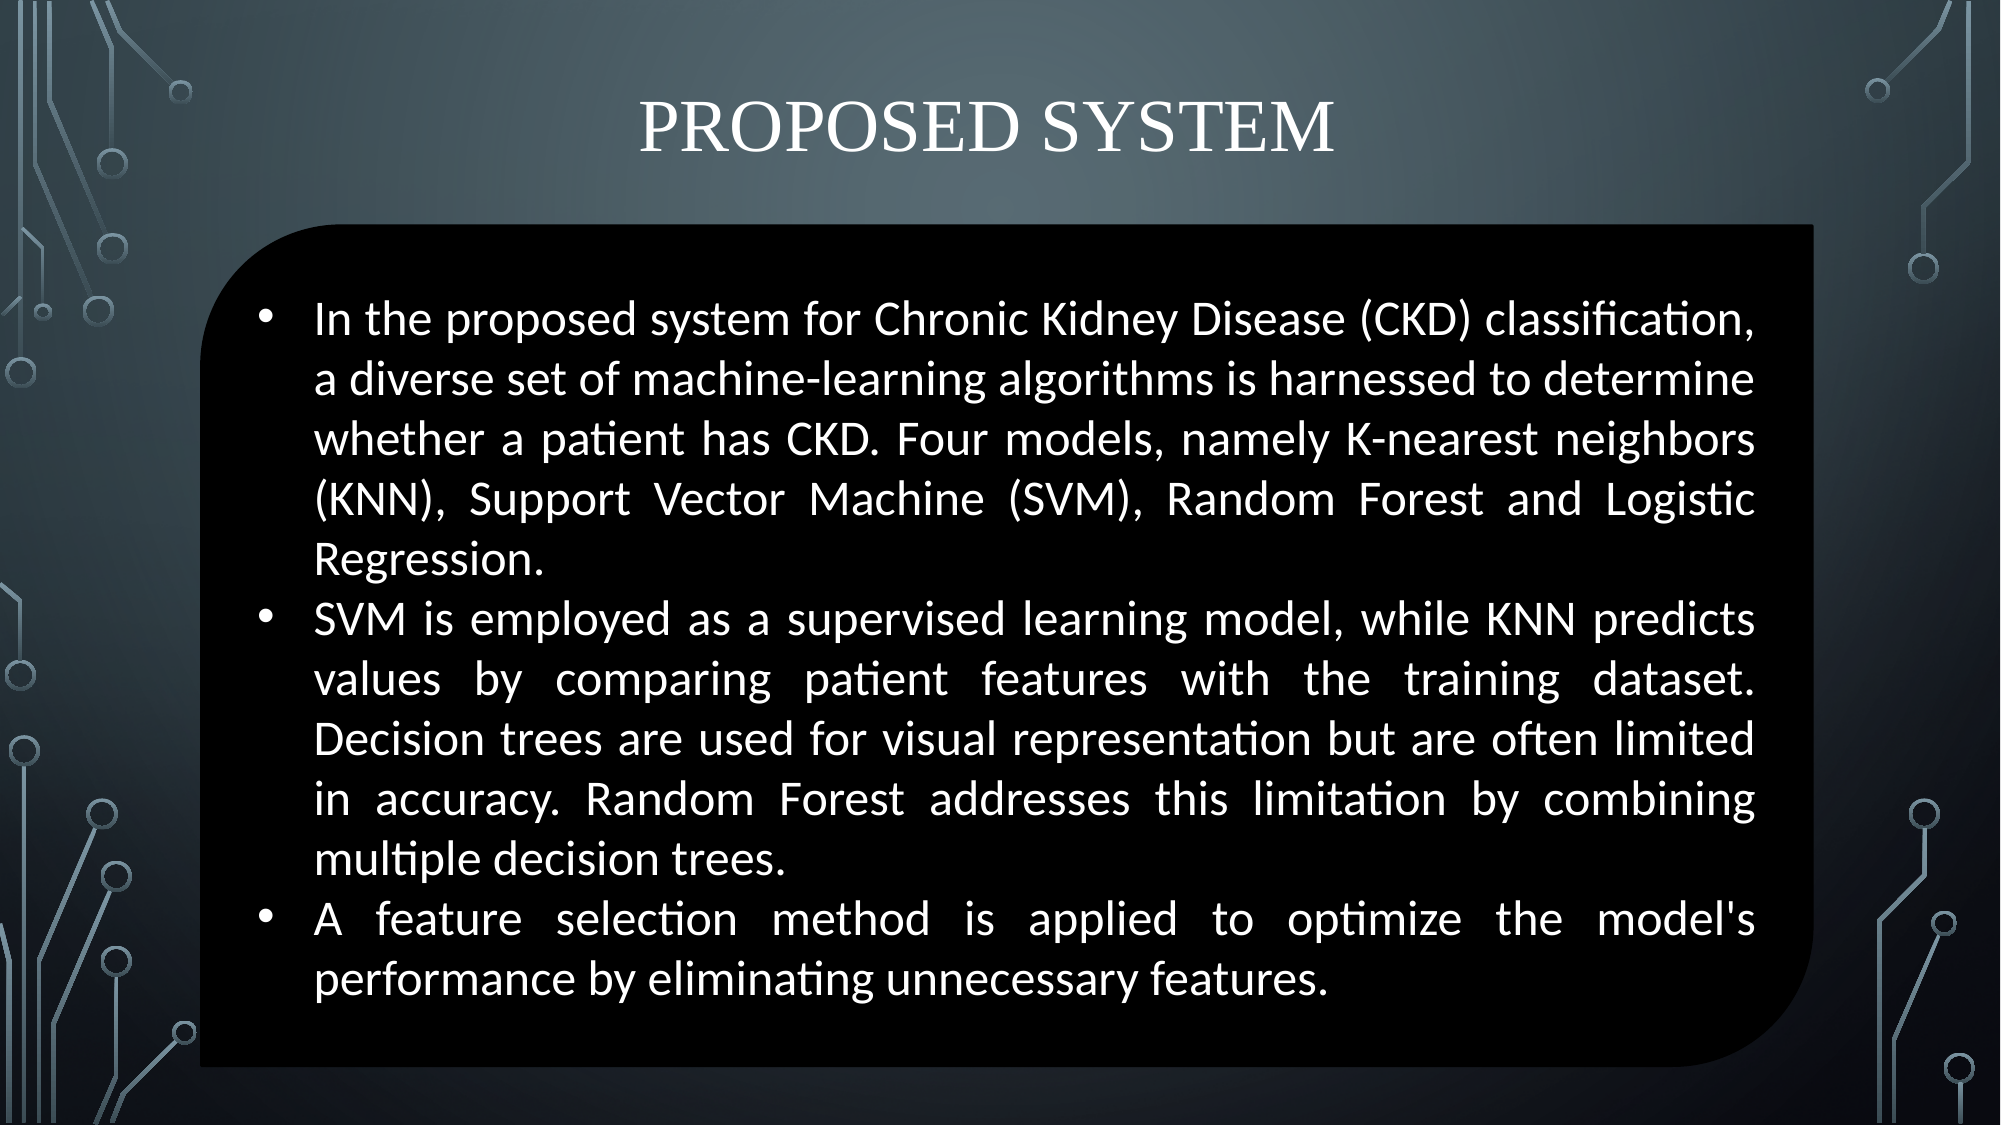

# PROPOSED SYSTEM
In the proposed system for Chronic Kidney Disease (CKD) classification, a diverse set of machine-learning algorithms is harnessed to determine whether a patient has CKD. Four models, namely K-nearest neighbors (KNN), Support Vector Machine (SVM), Random Forest and Logistic Regression.
SVM is employed as a supervised learning model, while KNN predicts values by comparing patient features with the training dataset. Decision trees are used for visual representation but are often limited in accuracy. Random Forest addresses this limitation by combining multiple decision trees.
A feature selection method is applied to optimize the model's performance by eliminating unnecessary features.